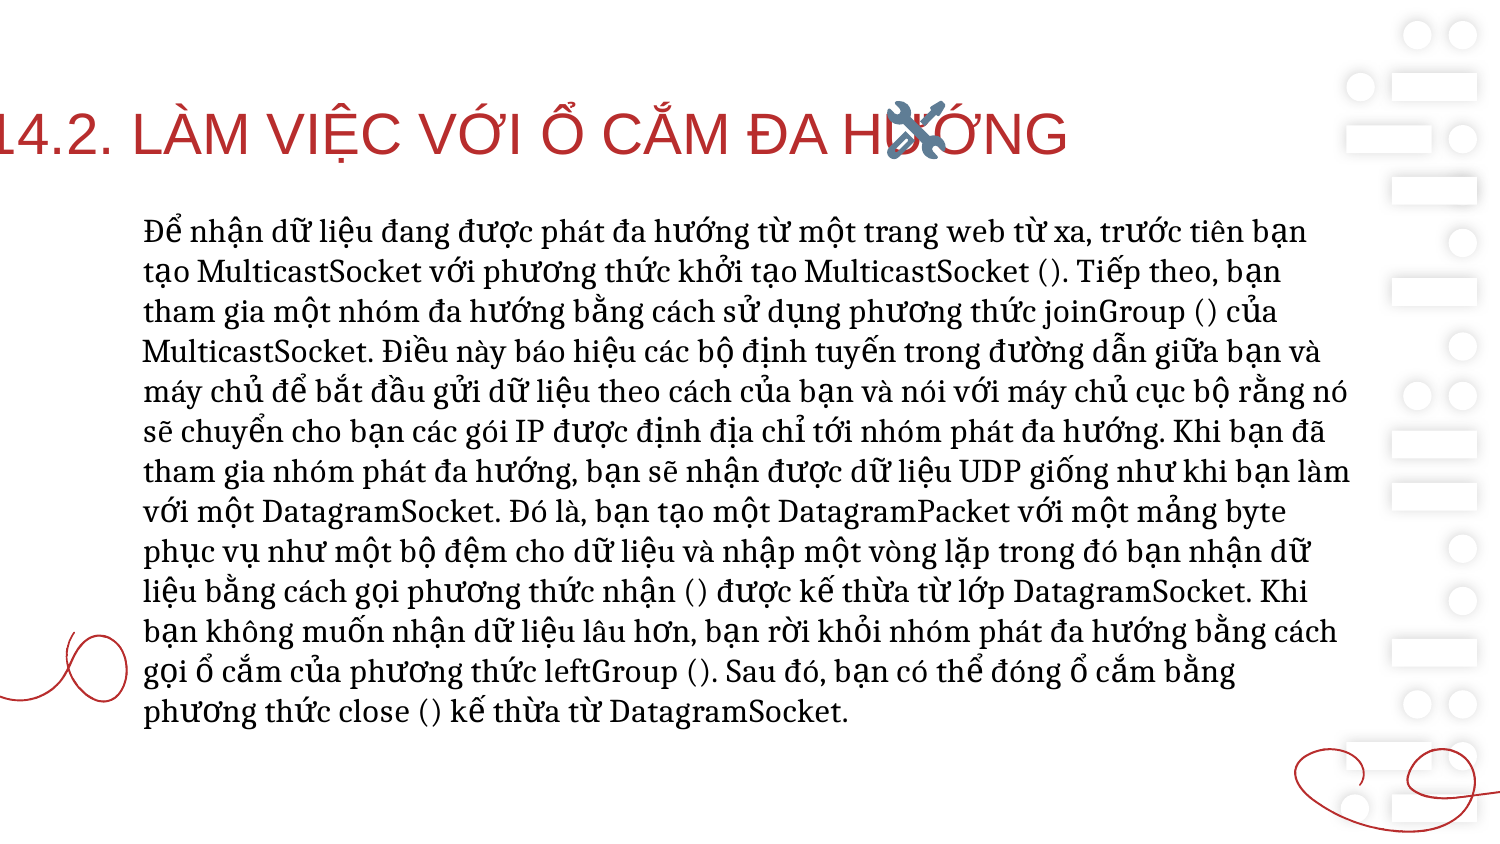

14.2. LÀM VIỆC VỚI Ổ CẮM ĐA HƯỚNG

Để nhận dữ liệu đang được phát đa hướng từ một trang web từ xa, trước tiên bạn tạo MulticastSocket với phương thức khởi tạo MulticastSocket (). Tiếp theo, bạn tham gia một nhóm đa hướng bằng cách sử dụng phương thức joinGroup () của MulticastSocket. Điều này báo hiệu các bộ định tuyến trong đường dẫn giữa bạn và máy chủ để bắt đầu gửi dữ liệu theo cách của bạn và nói với máy chủ cục bộ rằng nó sẽ chuyển cho bạn các gói IP được định địa chỉ tới nhóm phát đa hướng. Khi bạn đã tham gia nhóm phát đa hướng, bạn sẽ nhận được dữ liệu UDP giống như khi bạn làm với một DatagramSocket. Đó là, bạn tạo một DatagramPacket với một mảng byte phục vụ như một bộ đệm cho dữ liệu và nhập một vòng lặp trong đó bạn nhận dữ liệu bằng cách gọi phương thức nhận () được kế thừa từ lớp DatagramSocket. Khi bạn không muốn nhận dữ liệu lâu hơn, bạn rời khỏi nhóm phát đa hướng bằng cách gọi ổ cắm của phương thức leftGroup (). Sau đó, bạn có thể đóng ổ cắm bằng phương thức close () kế thừa từ DatagramSocket.